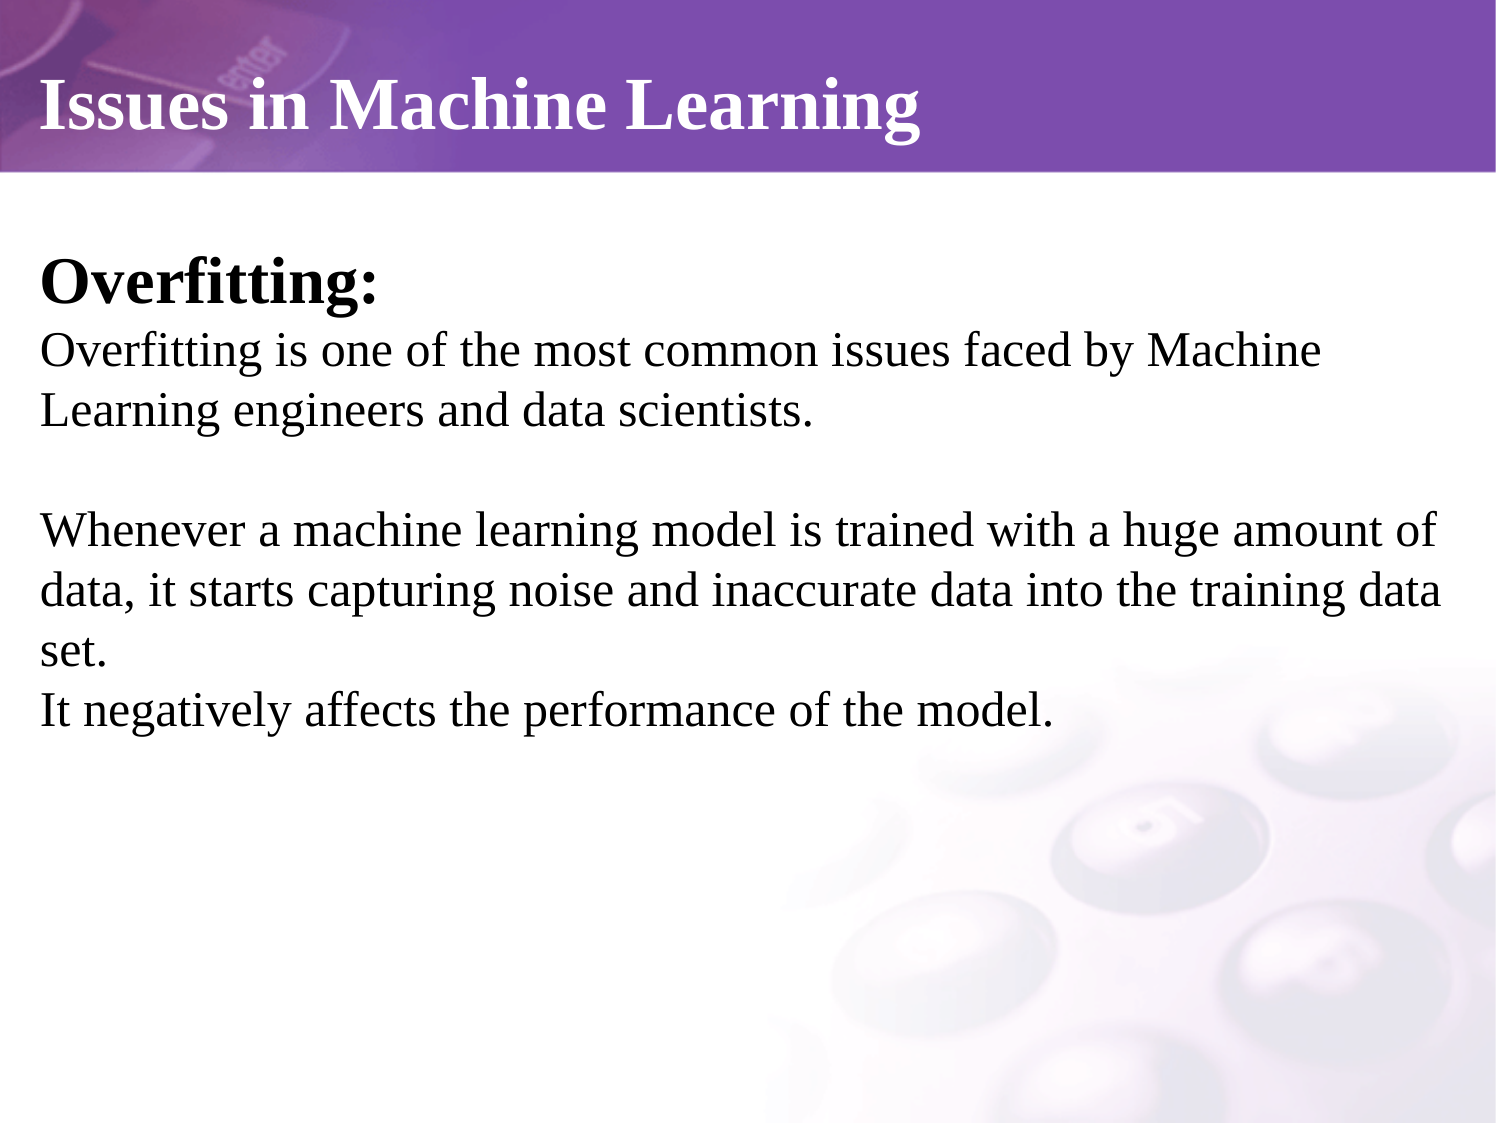

# Issues in Machine Learning
Overfitting:
Overfitting is one of the most common issues faced by Machine Learning engineers and data scientists.

Whenever a machine learning model is trained with a huge amount of data, it starts capturing noise and inaccurate data into the training data set.
It negatively affects the performance of the model.